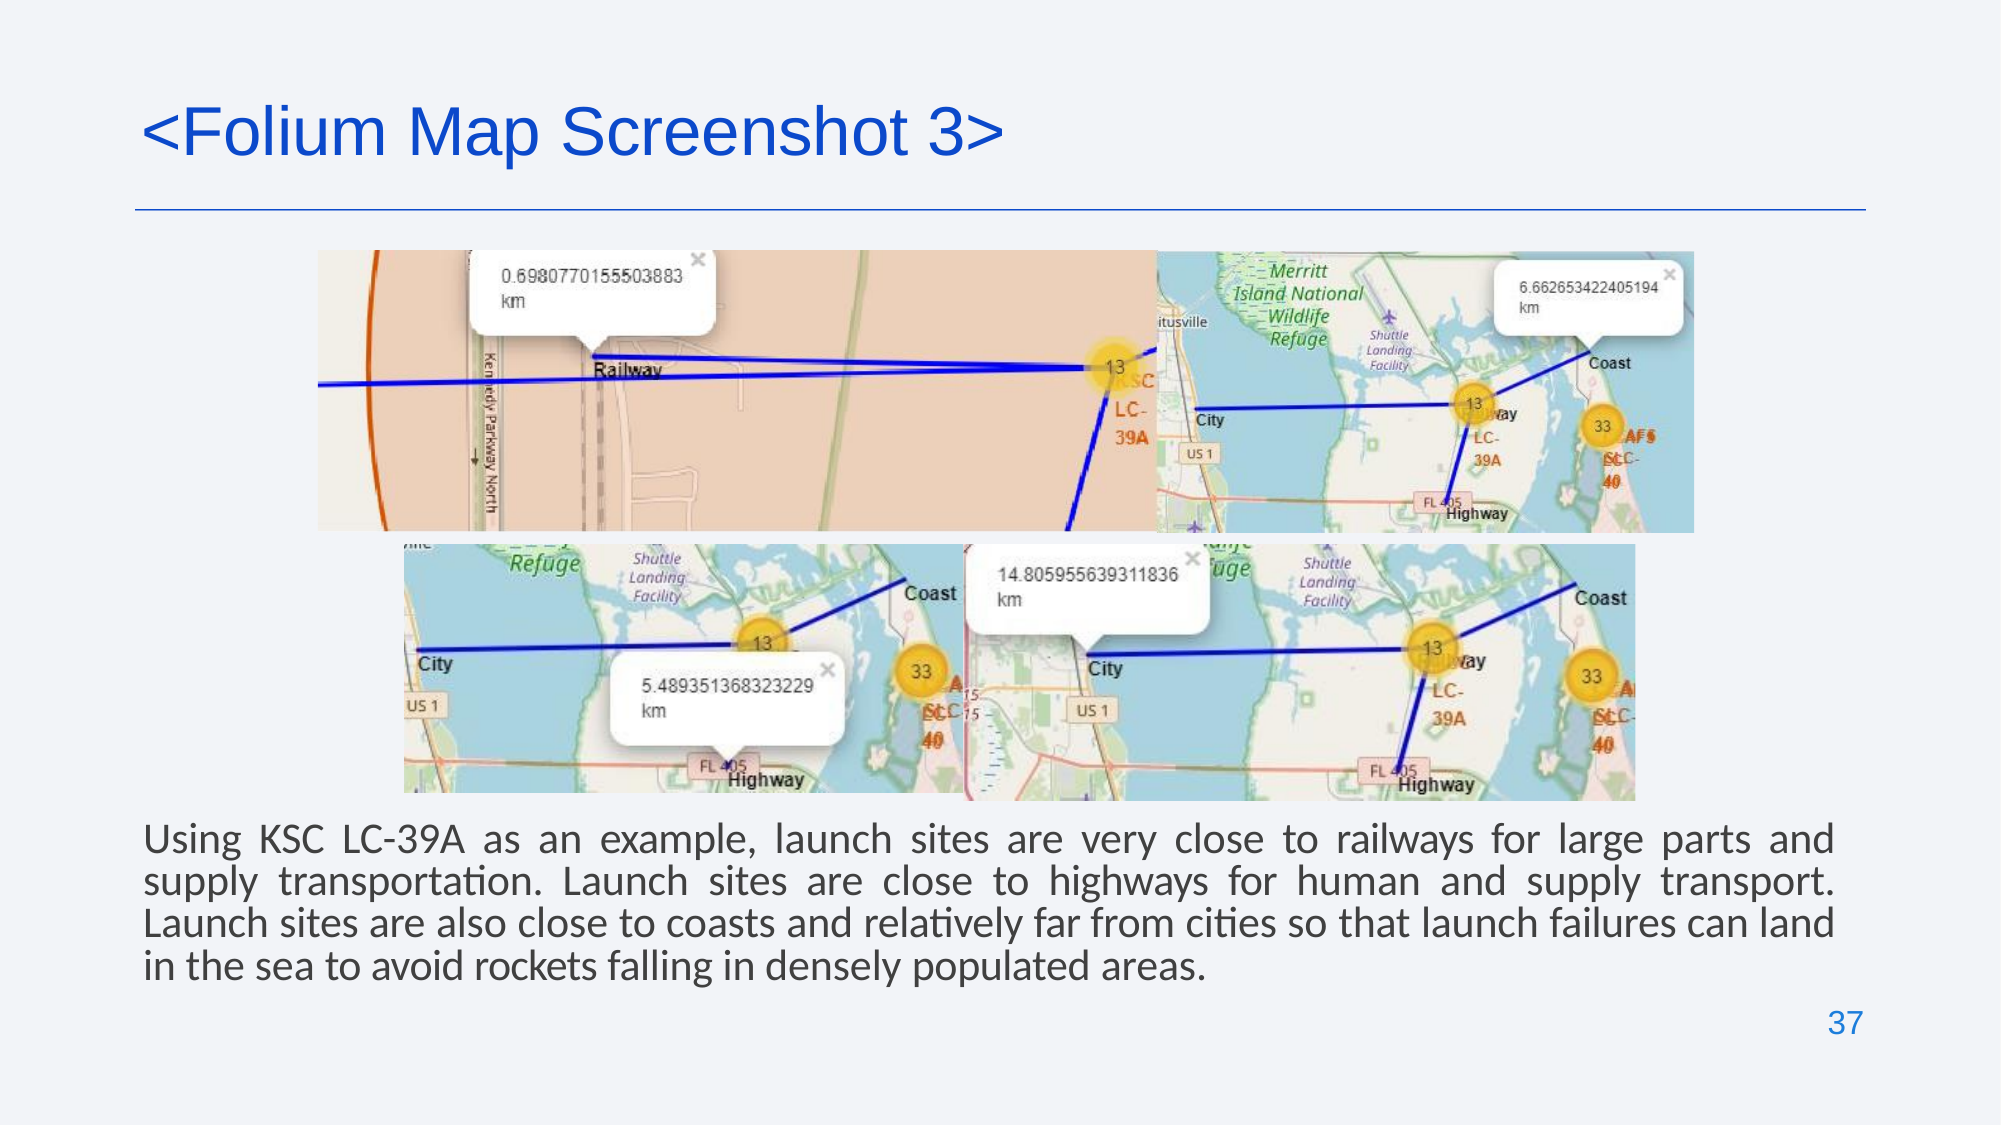

<Folium Map Screenshot 3>

Using KSC LC-39A as an example, launch sites are very close to railways for large parts and supply transportation. Launch sites are close to highways for human and supply transport. Launch sites are also close to coasts and relatively far from cities so that launch failures can land in the sea to avoid rockets falling in densely populated areas.

37